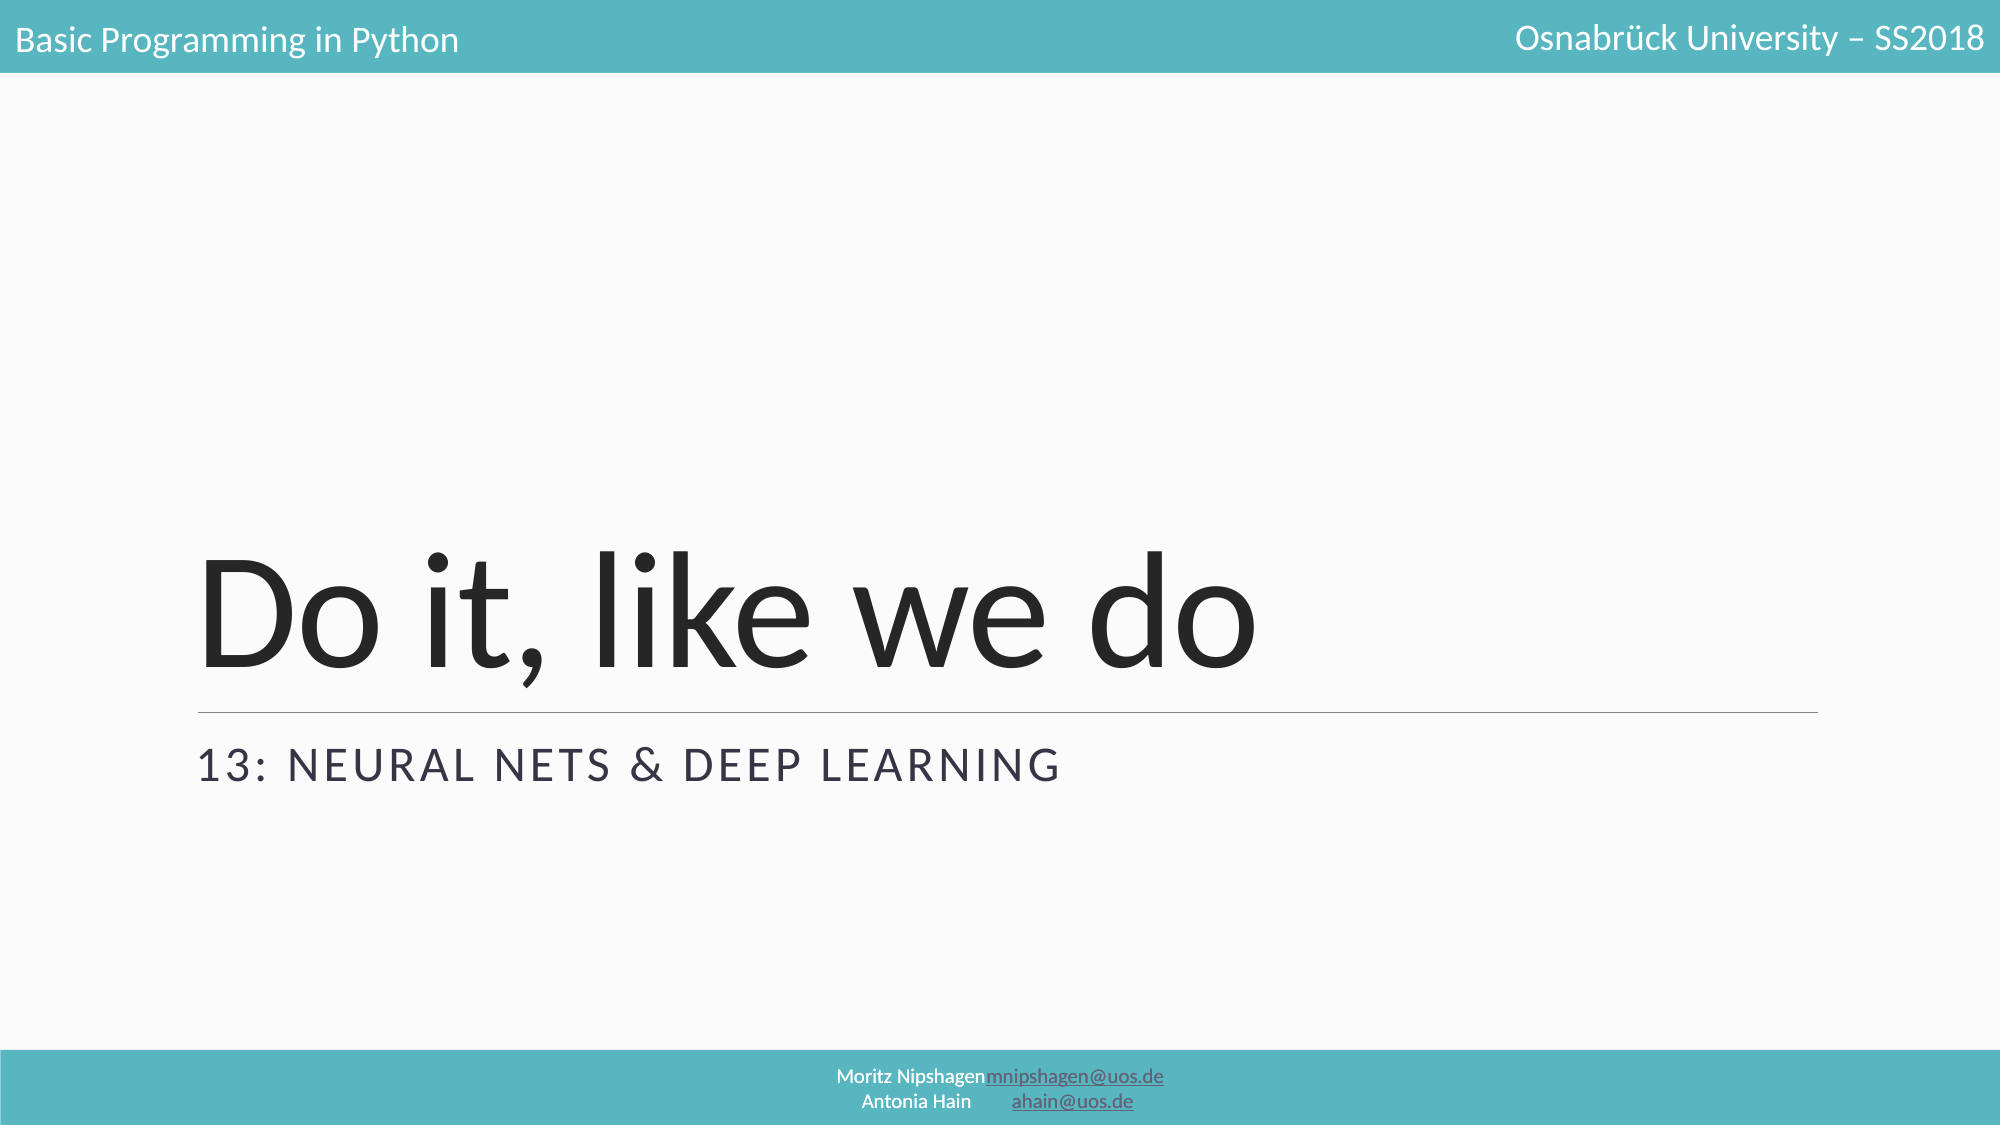

# Do it, like we do
13: Neural Nets & Deep Learning